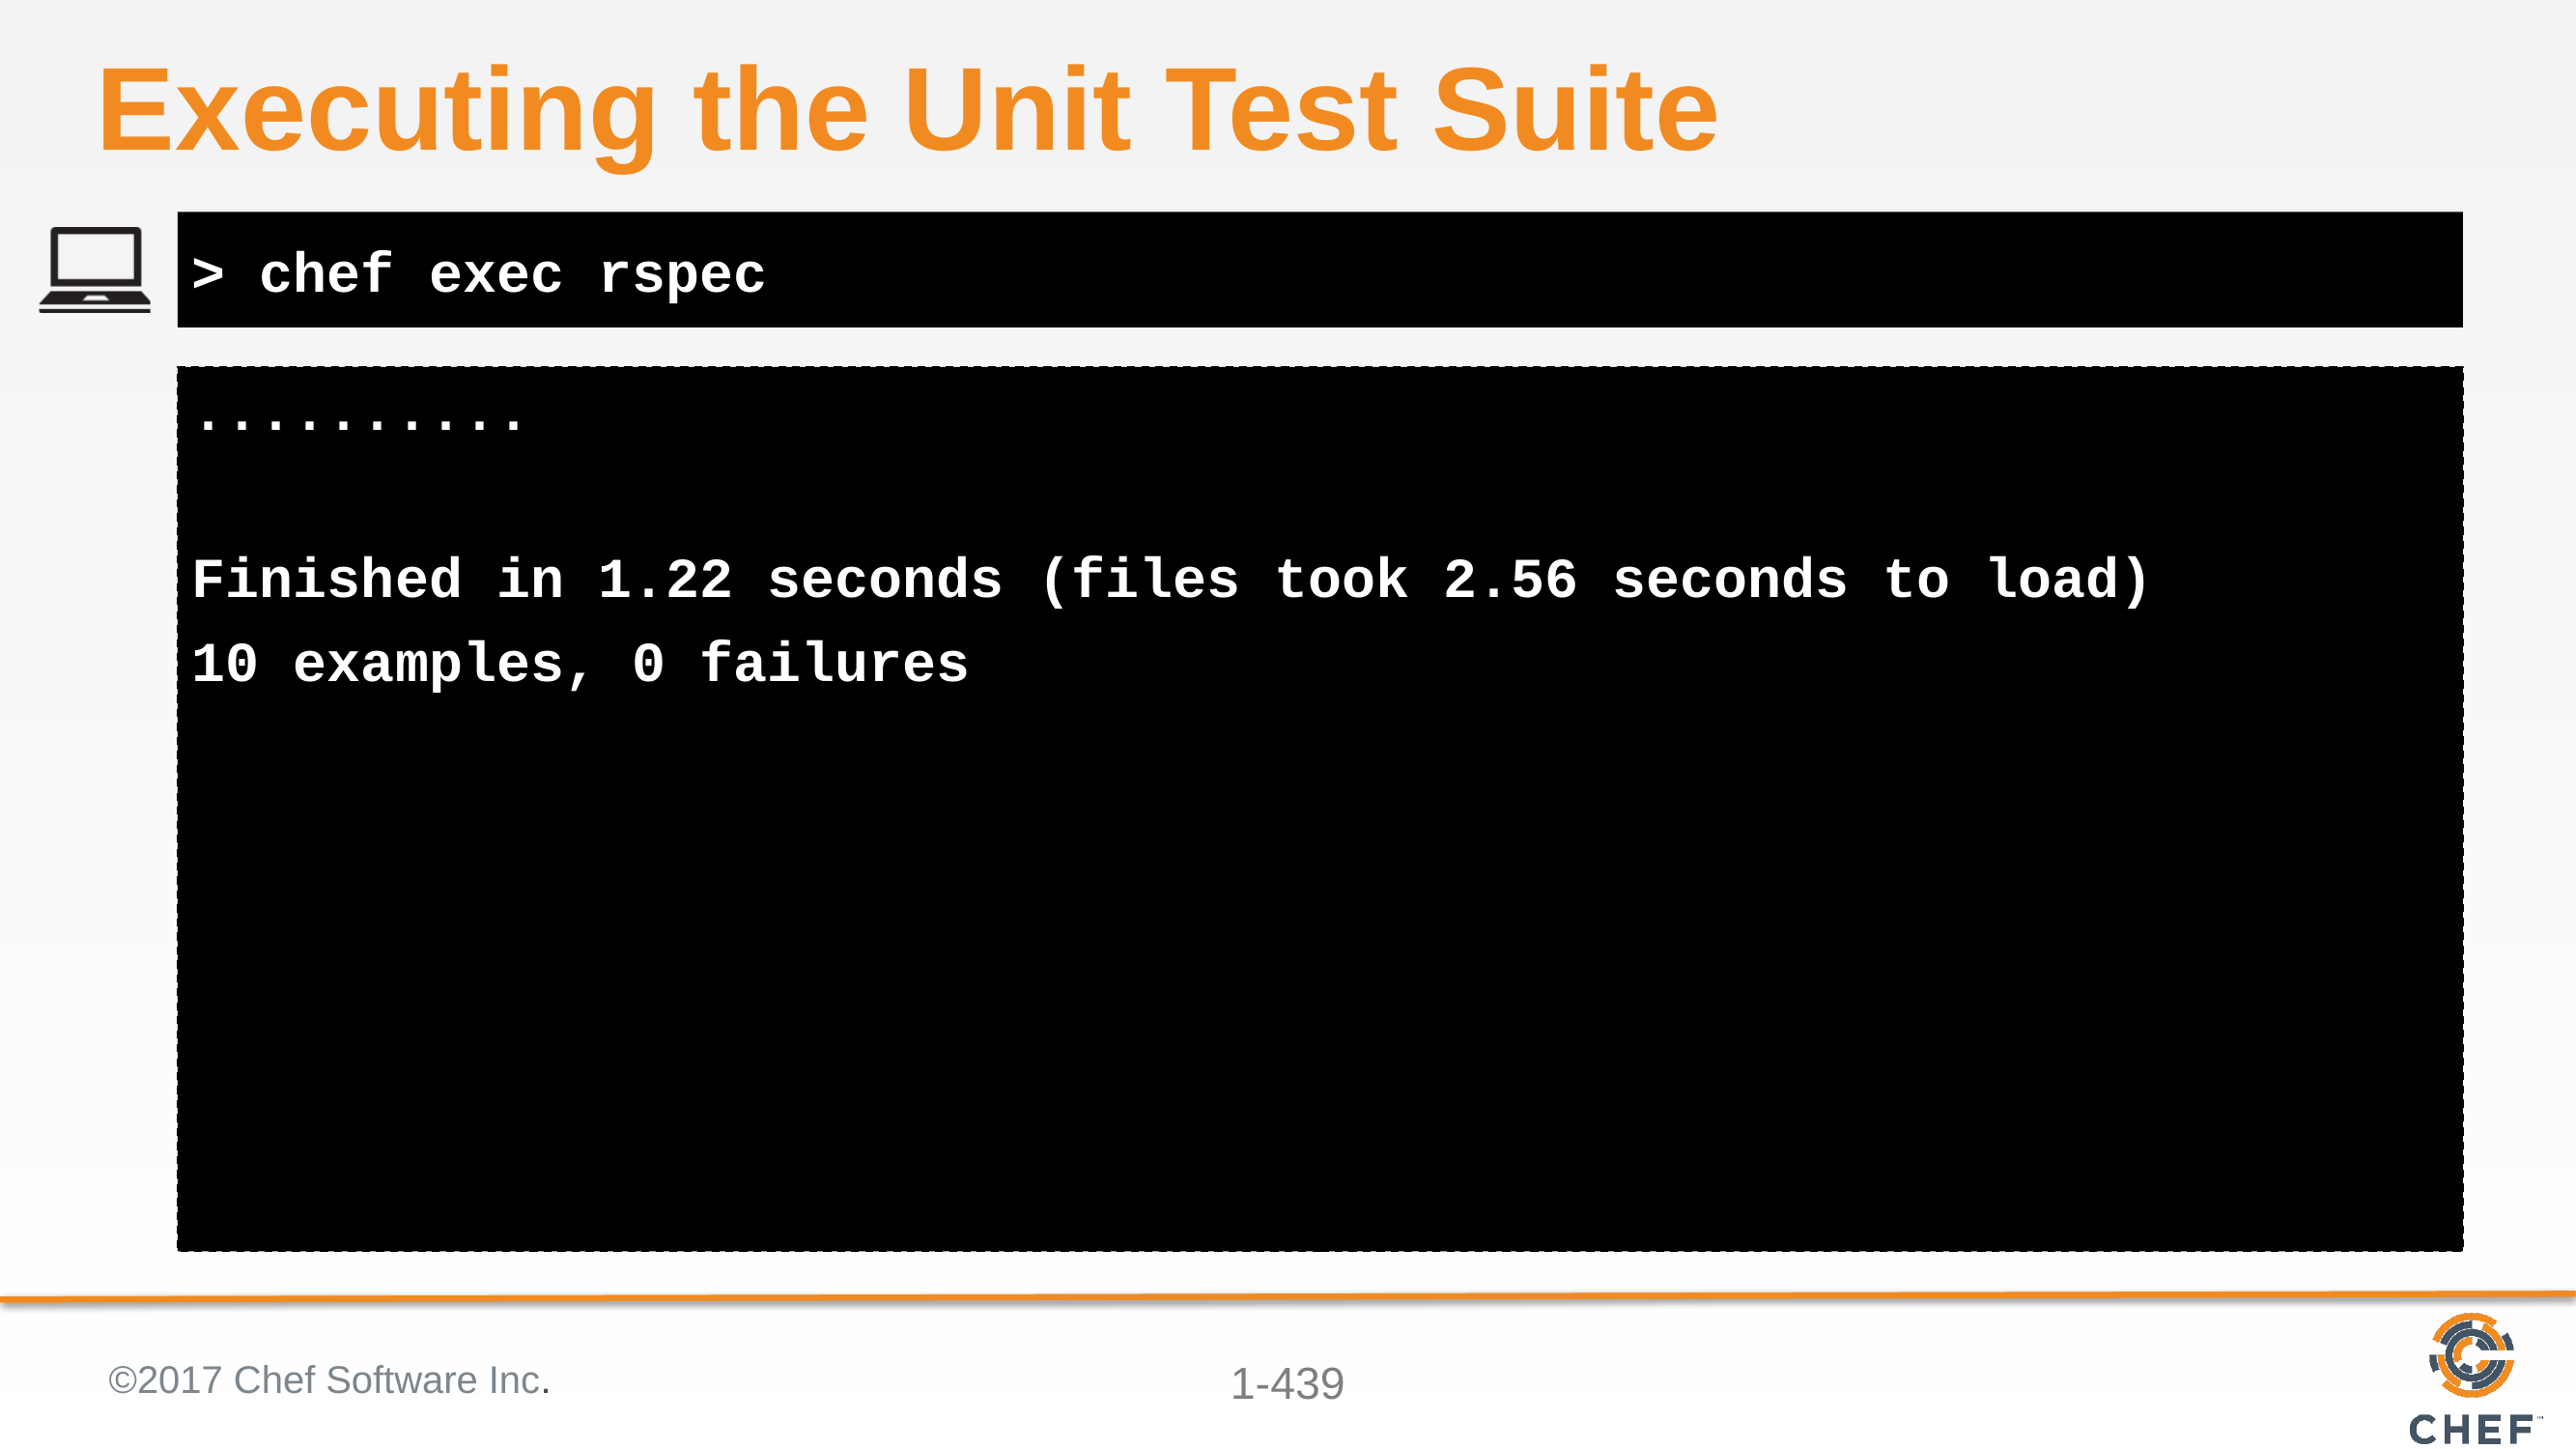

# Executing the Unit Test Suite
> chef exec rspec
..........

Finished in 1.22 seconds (files took 2.56 seconds to load)
10 examples, 0 failures